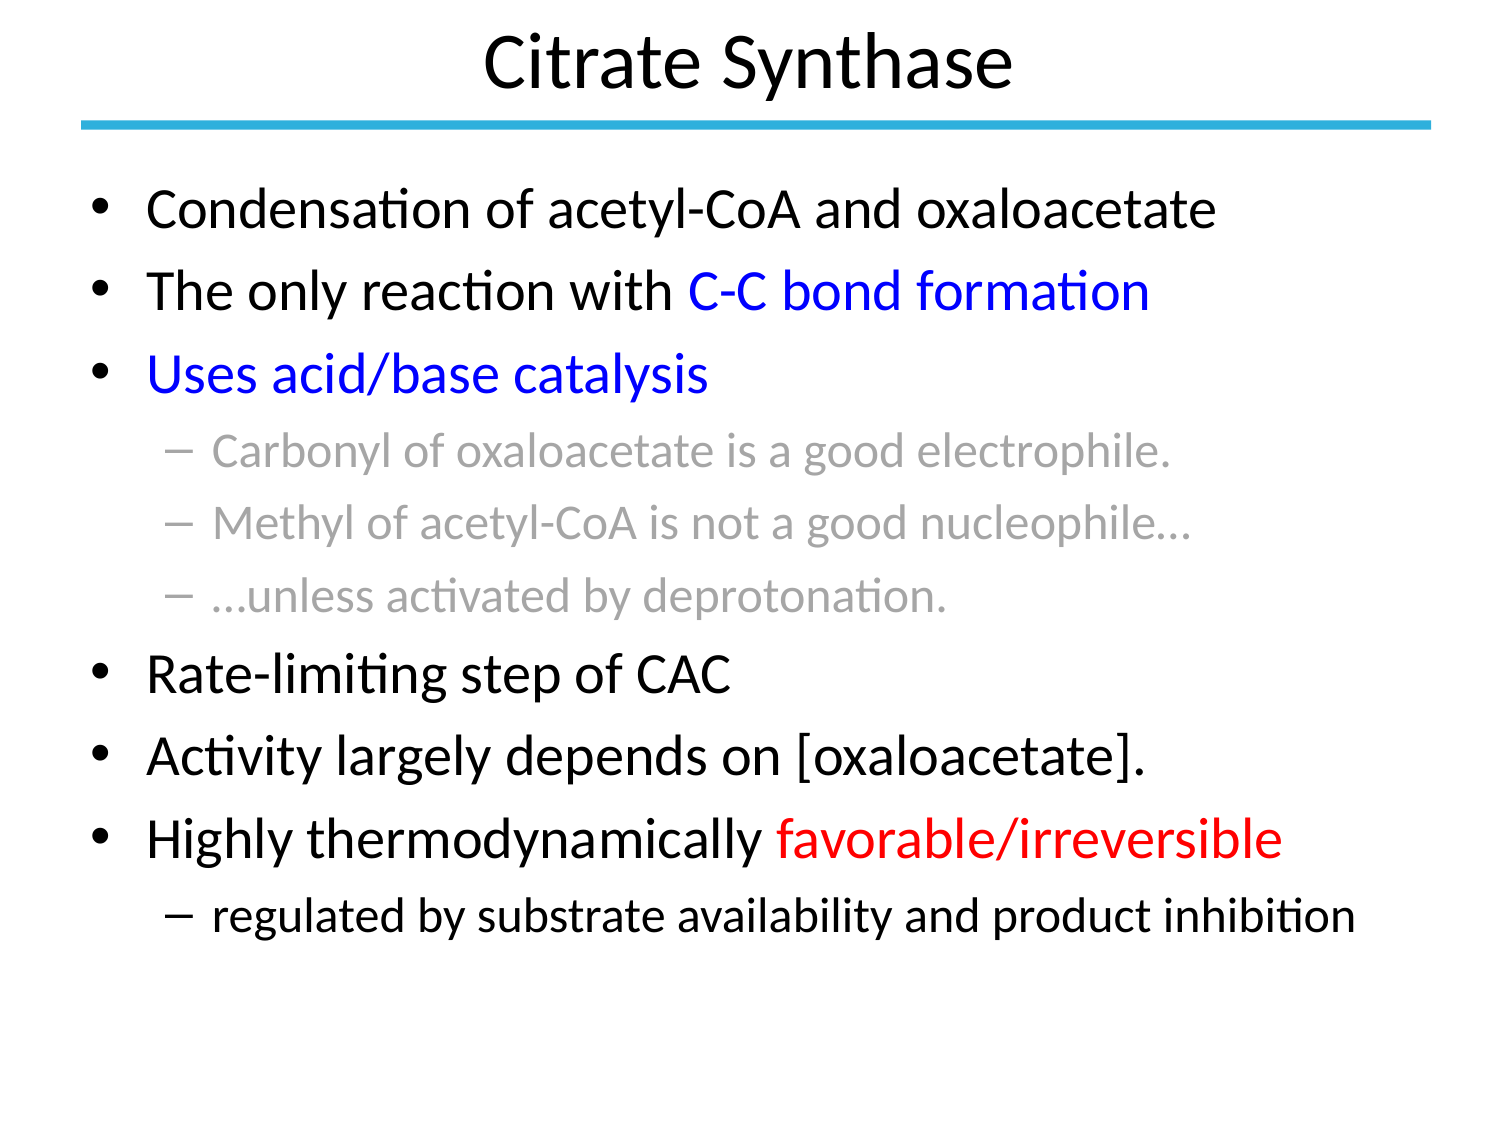

# Citrate Synthase

Condensation of acetyl-CoA and oxaloacetate
The only reaction with C-C bond formation
Uses acid/base catalysis
Carbonyl of oxaloacetate is a good electrophile.
Methyl of acetyl-CoA is not a good nucleophile…
…unless activated by deprotonation.
Rate-limiting step of CAC
Activity largely depends on [oxaloacetate].
Highly thermodynamically favorable/irreversible
regulated by substrate availability and product inhibition